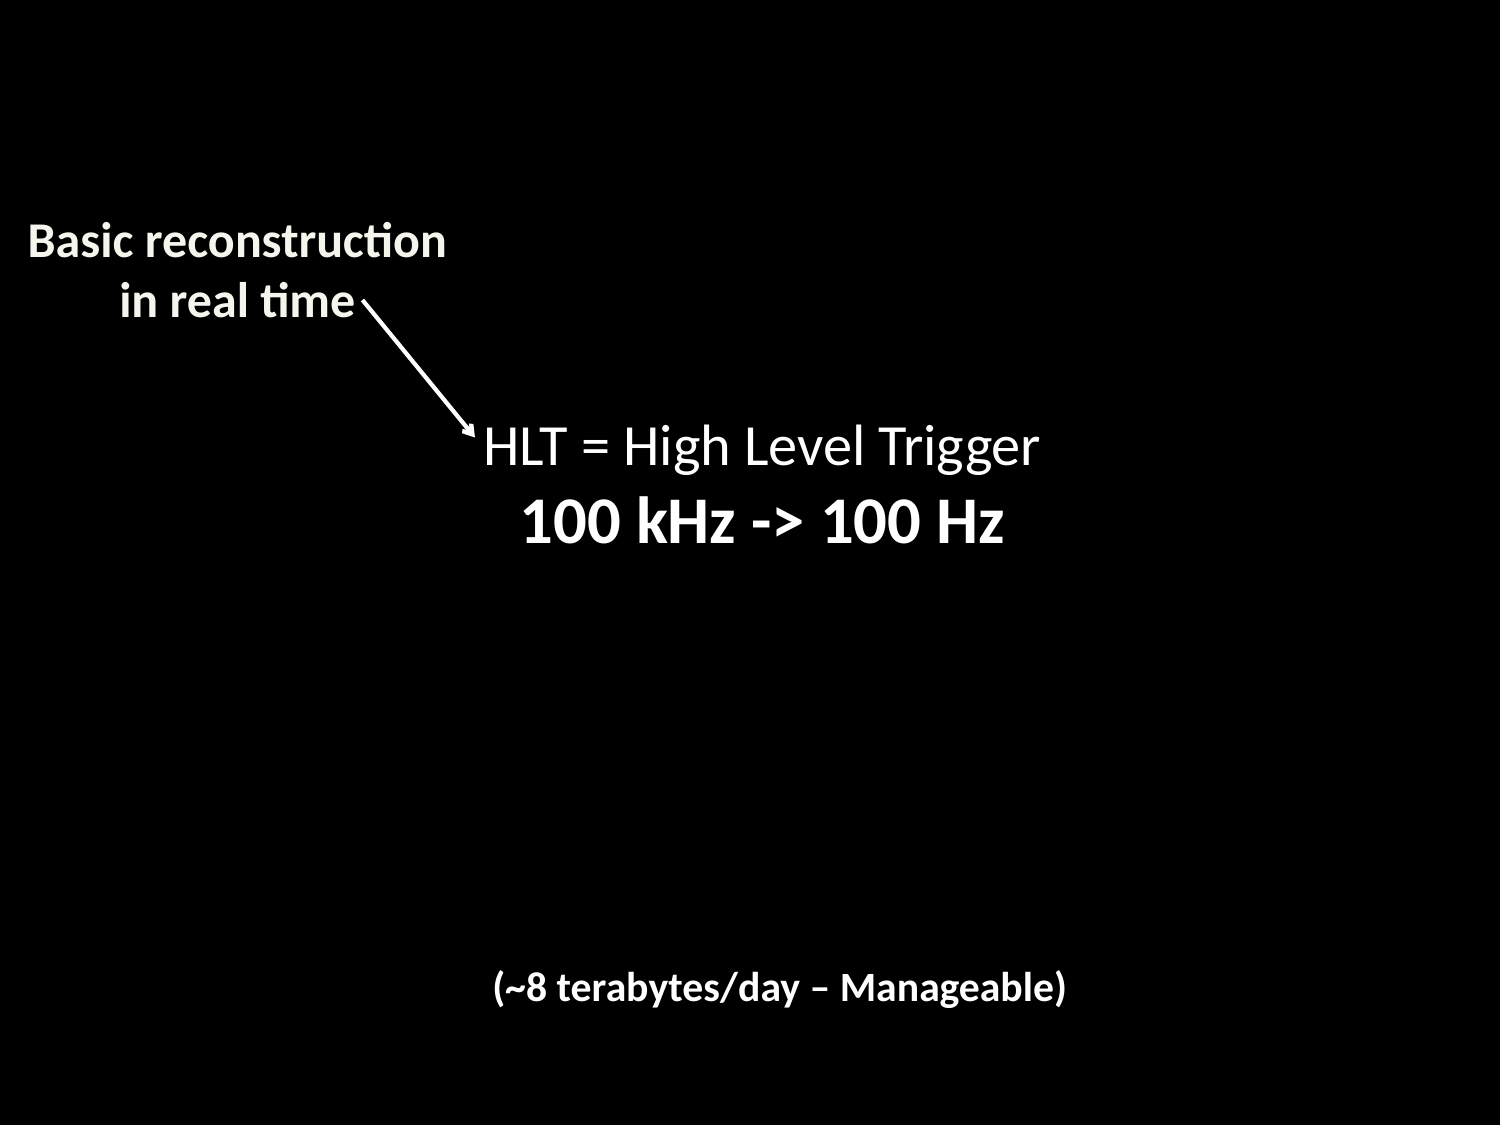

Basic reconstruction in real time
HLT = High Level Trigger
100 kHz -> 100 Hz
(~8 terabytes/day – Manageable)